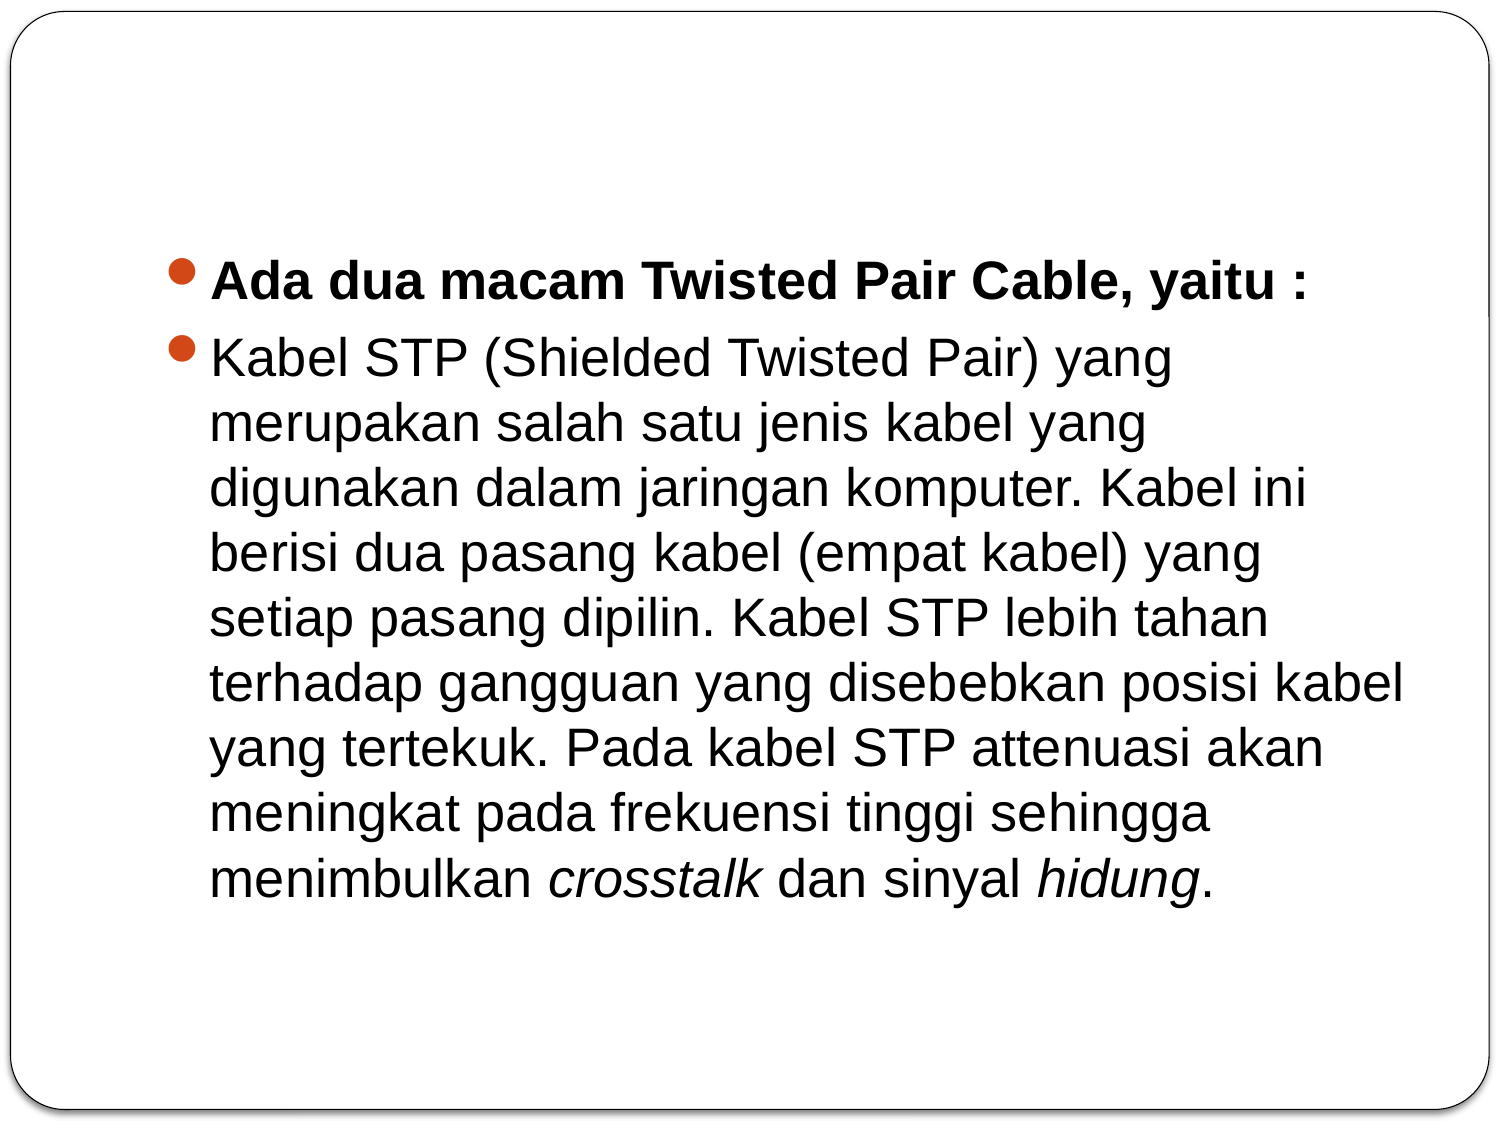

#
Ada dua macam Twisted Pair Cable, yaitu :
Kabel STP (Shielded Twisted Pair) yang merupakan salah satu jenis kabel yang digunakan dalam jaringan komputer. Kabel ini berisi dua pasang kabel (empat kabel) yang setiap pasang dipilin. Kabel STP lebih tahan terhadap gangguan yang disebebkan posisi kabel yang tertekuk. Pada kabel STP attenuasi akan meningkat pada frekuensi tinggi sehingga menimbulkan crosstalk dan sinyal hidung.